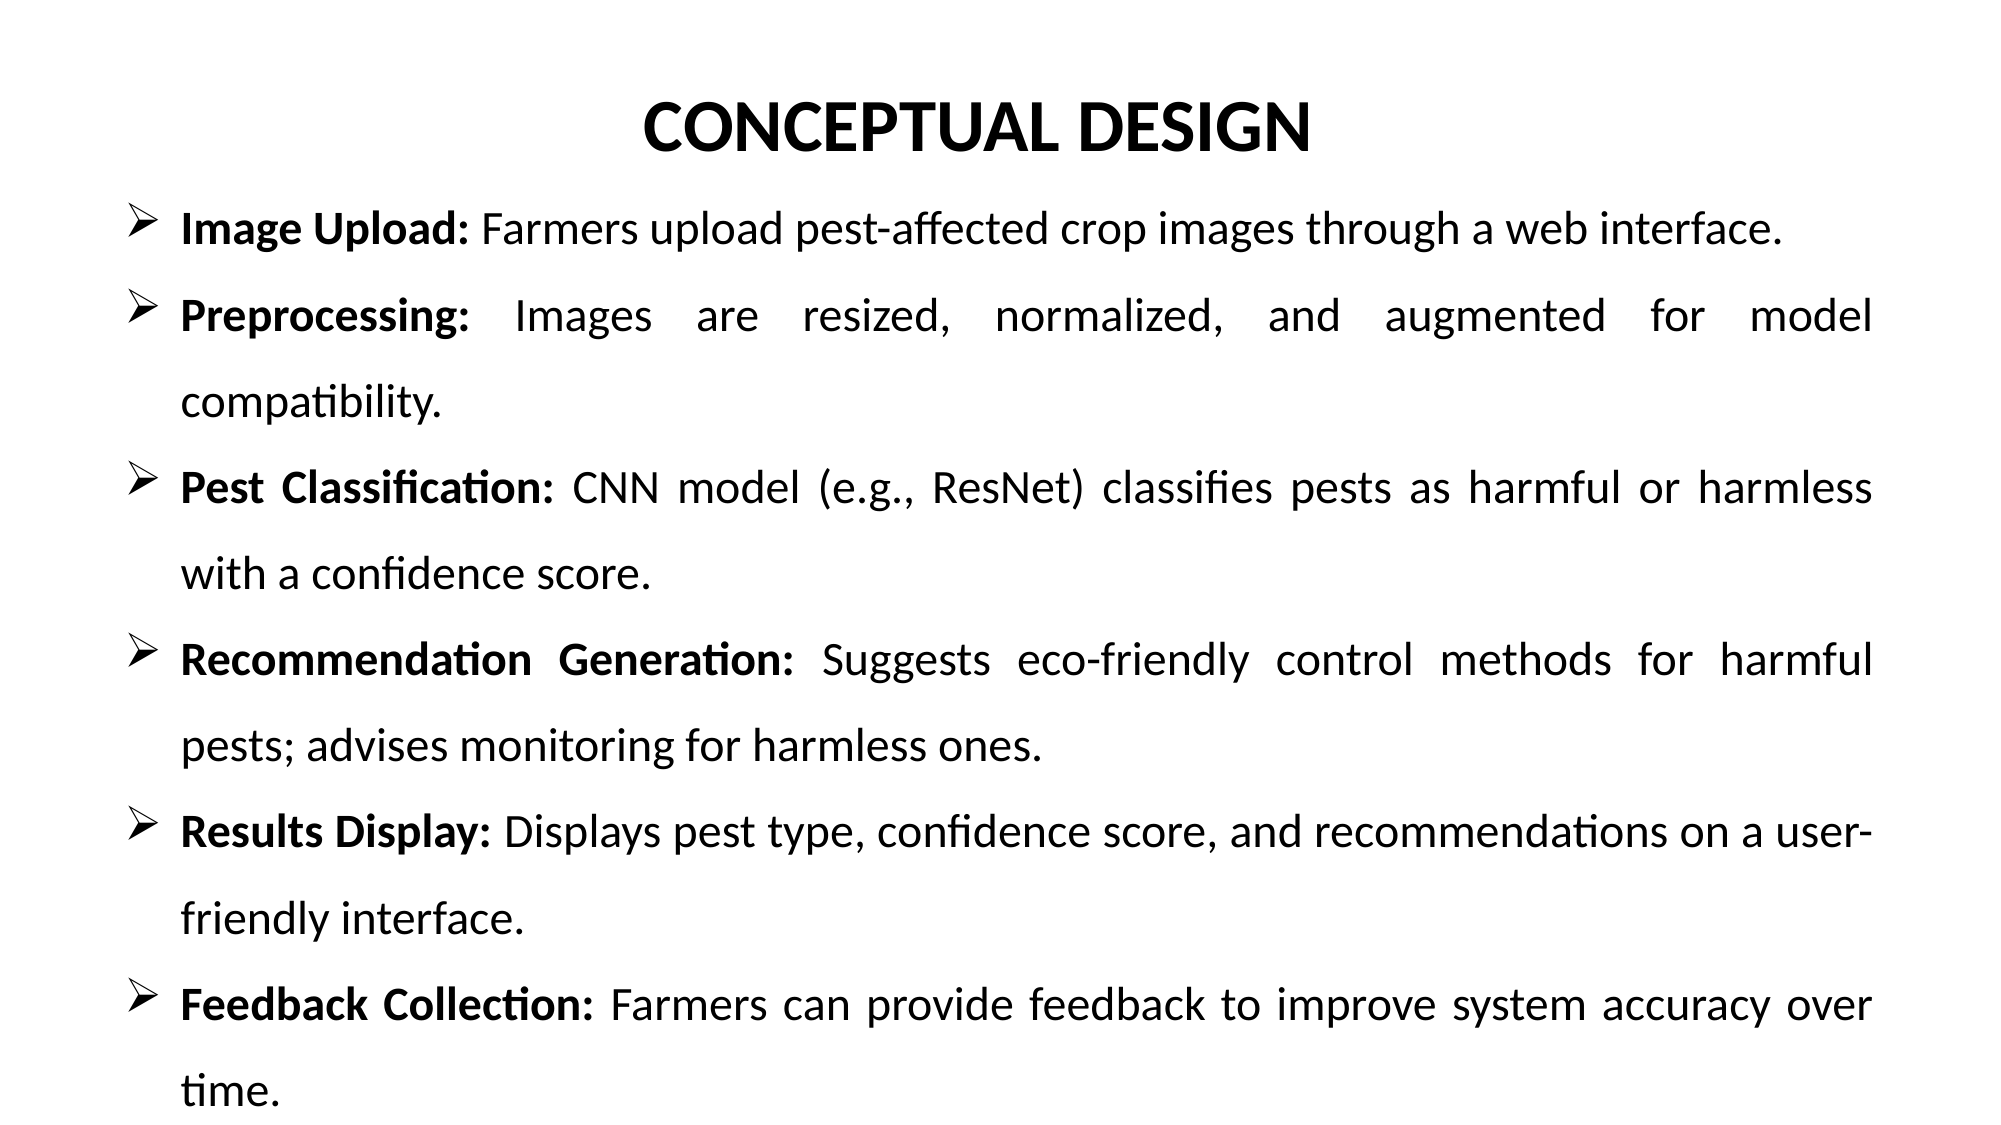

CONCEPTUAL DESIGN
Image Upload: Farmers upload pest-affected crop images through a web interface.
Preprocessing: Images are resized, normalized, and augmented for model compatibility.
Pest Classification: CNN model (e.g., ResNet) classifies pests as harmful or harmless with a confidence score.
Recommendation Generation: Suggests eco-friendly control methods for harmful pests; advises monitoring for harmless ones.
Results Display: Displays pest type, confidence score, and recommendations on a user-friendly interface.
Feedback Collection: Farmers can provide feedback to improve system accuracy over time.